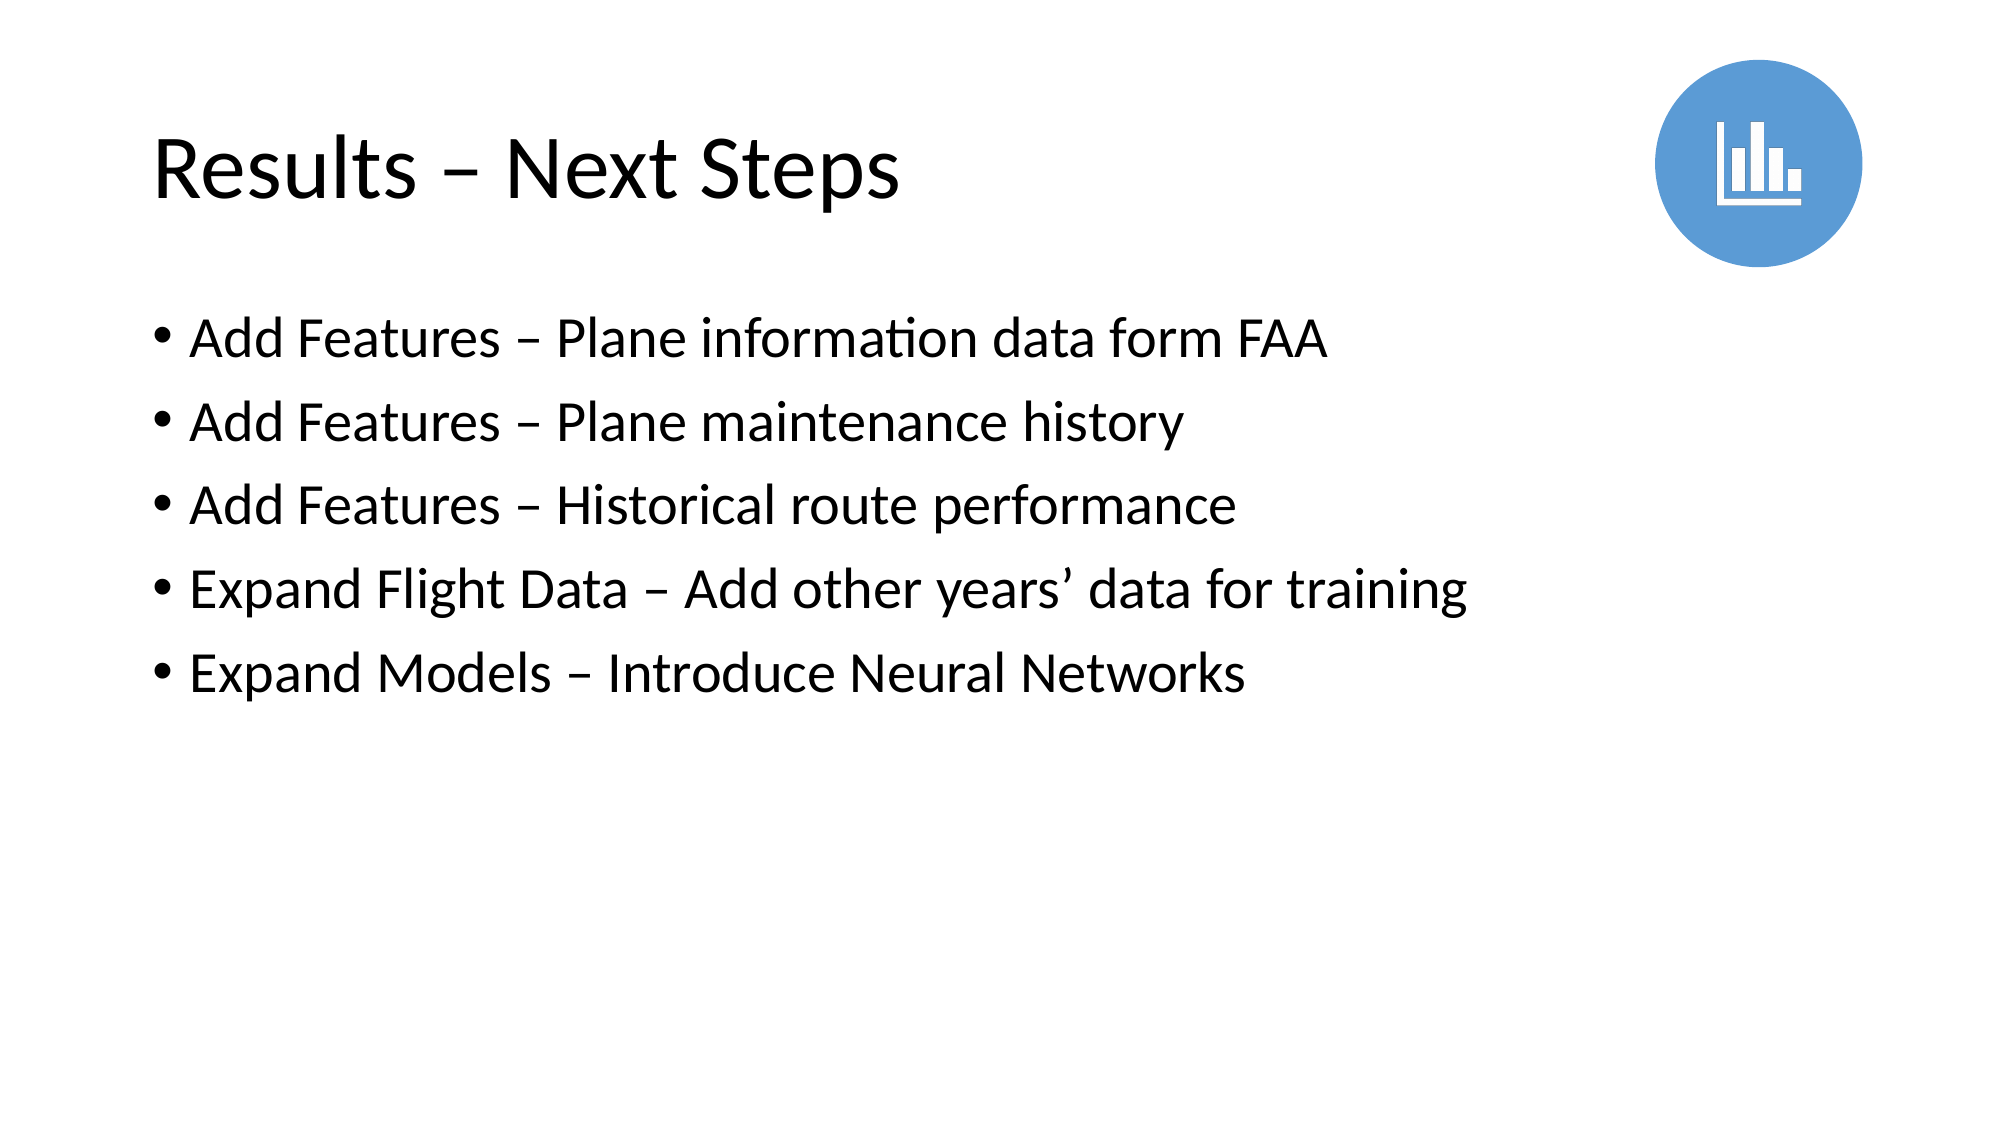

# Results – Next Steps

Add Features – Plane information data form FAA
Add Features – Plane maintenance history
Add Features – Historical route performance
Expand Flight Data – Add other years’ data for training
Expand Models – Introduce Neural Networks